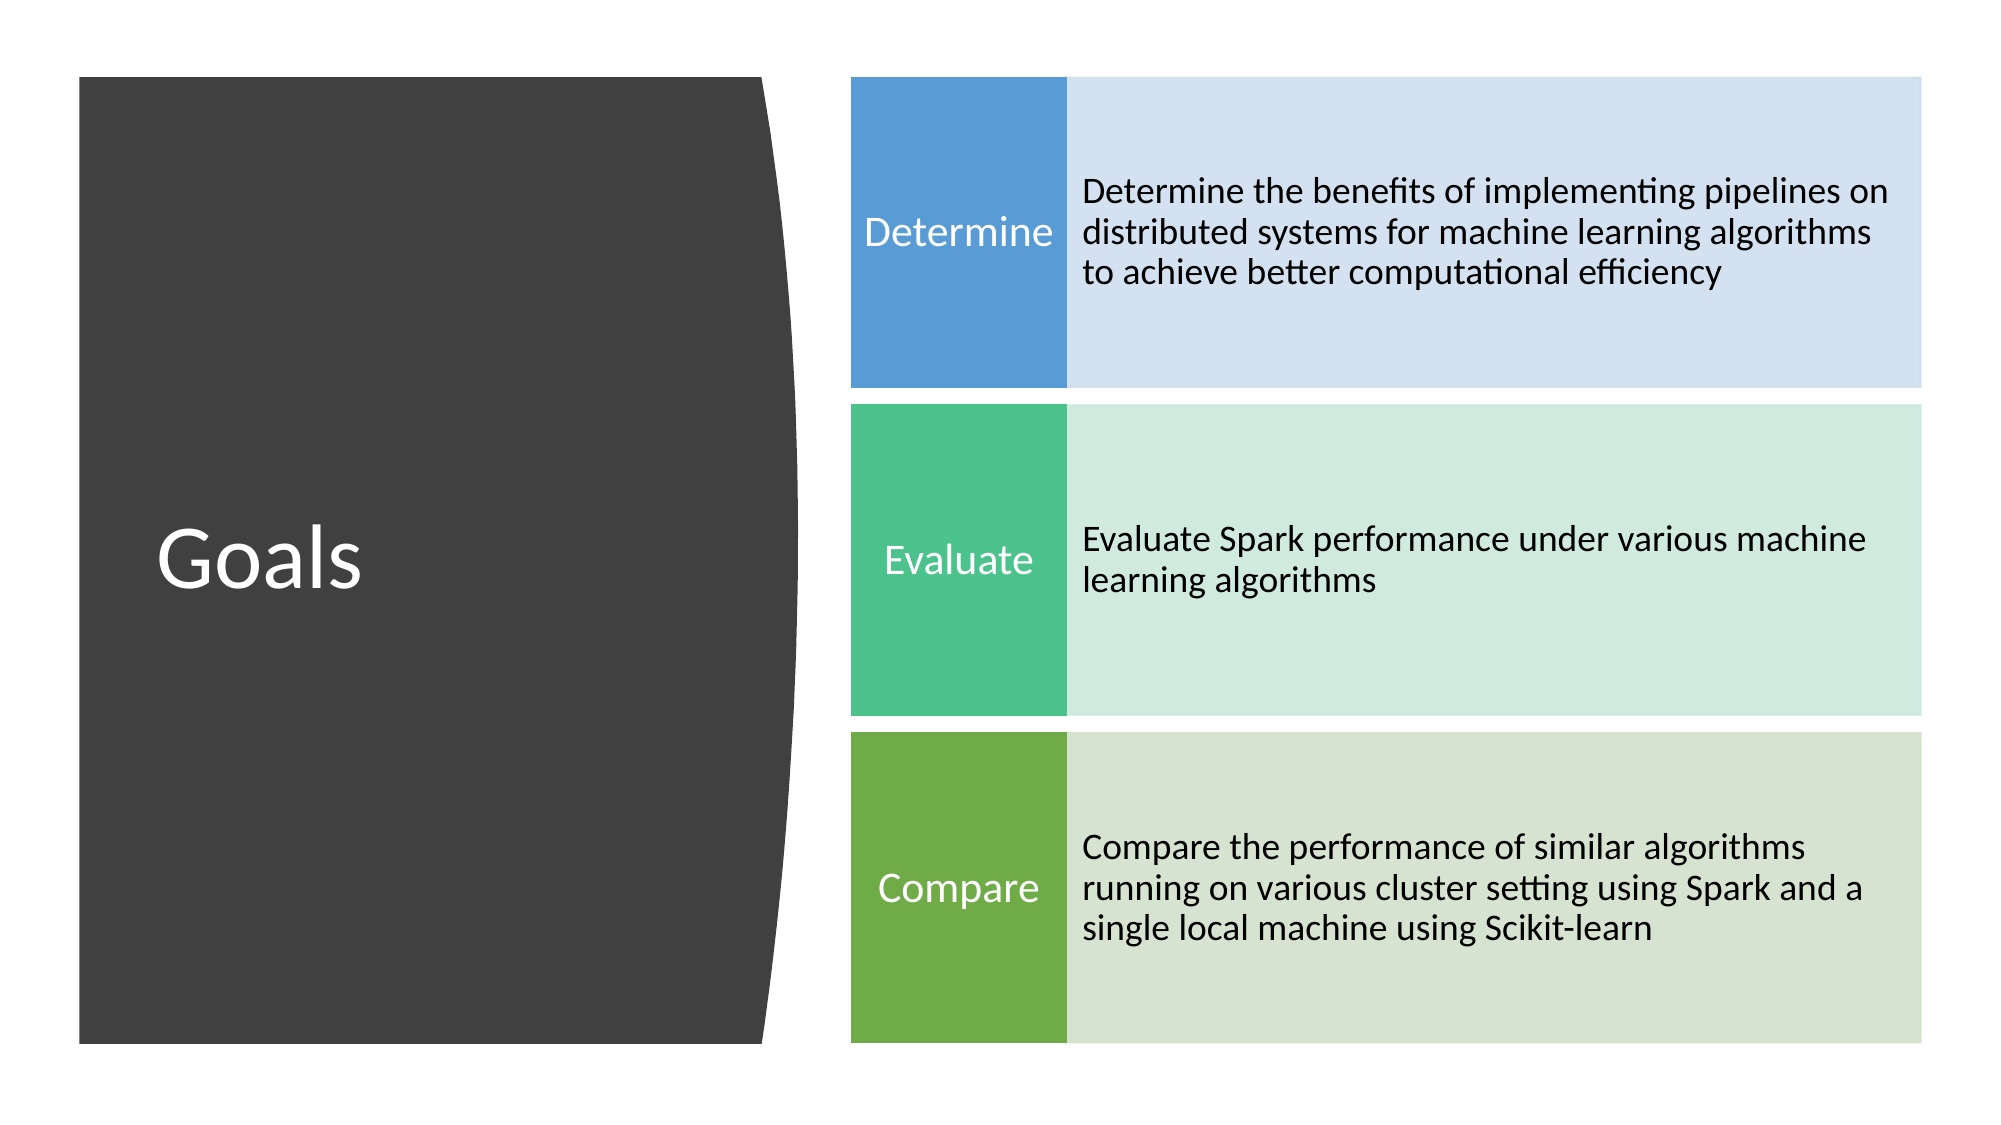

Determine

Determine the benefits of implementing pipelines on distributed systems for machine learning algorithms to achieve better computational efficiency

Evaluate

Evaluate Spark performance under various machine learning algorithms

Compare

Compare the performance of similar algorithms running on various cluster setting using Spark and a single local machine using Scikit-learn
# Goals